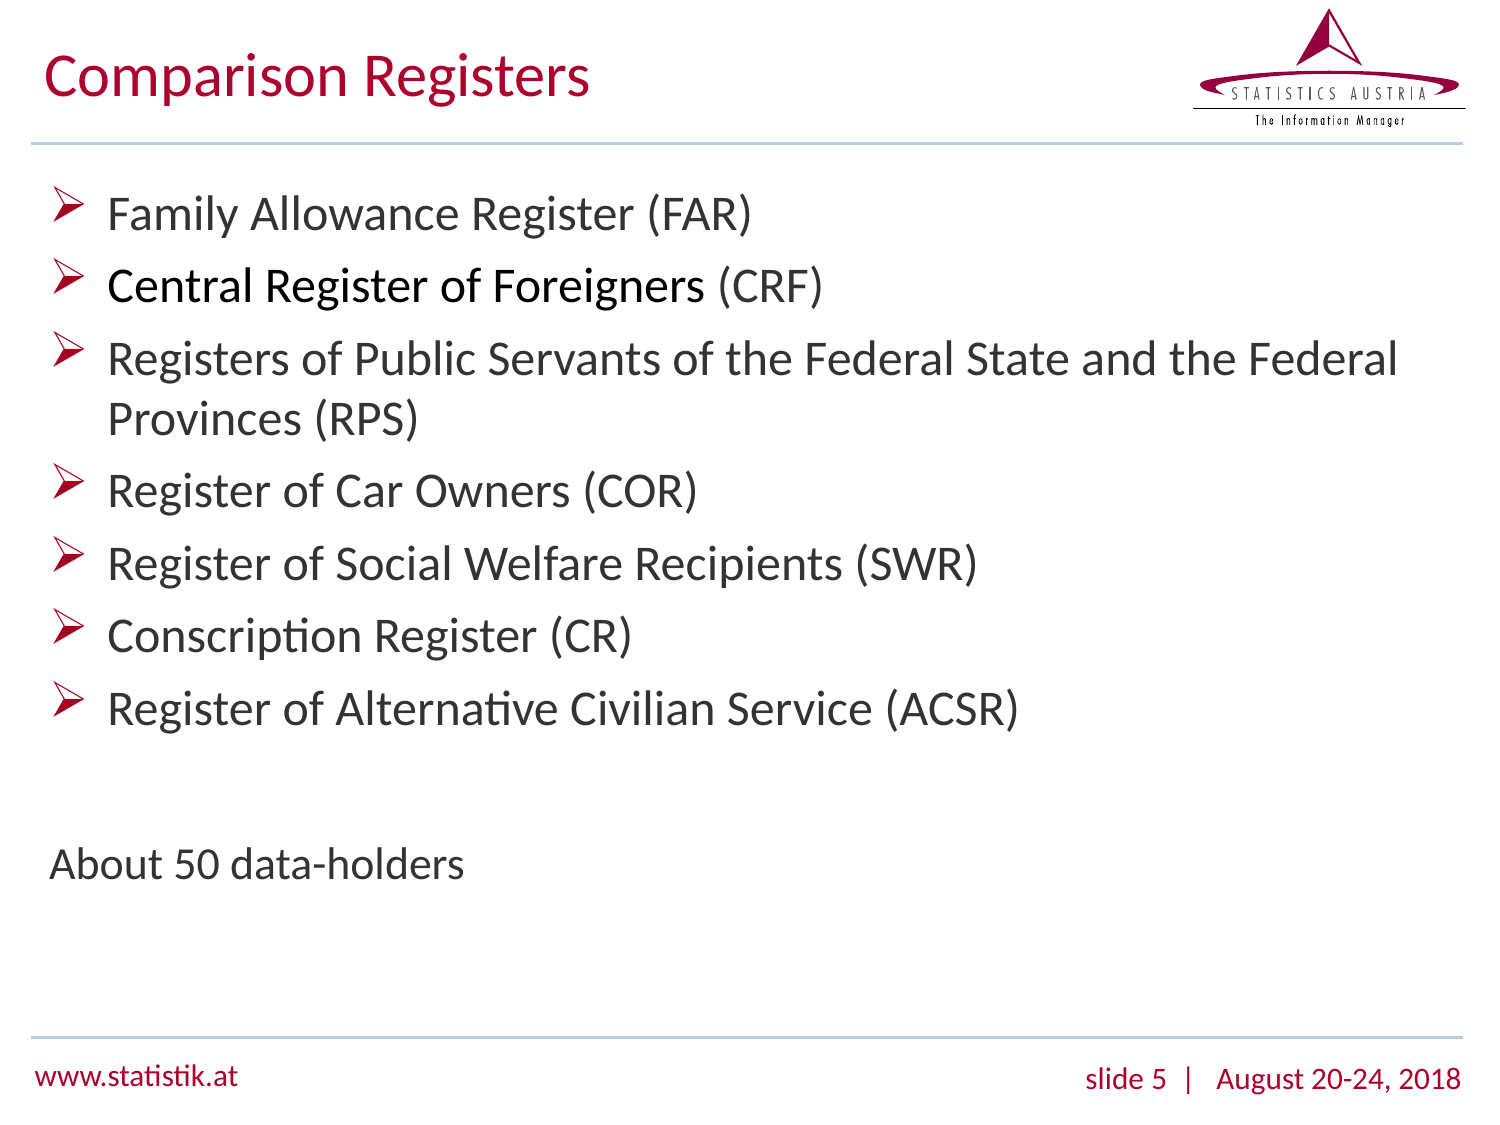

# Comparison Registers
Family Allowance Register (FAR)
Central Register of Foreigners (CRF)
Registers of Public Servants of the Federal State and the Federal Provinces (RPS)
Register of Car Owners (COR)
Register of Social Welfare Recipients (SWR)
Conscription Register (CR)
Register of Alternative Civilian Service (ACSR)

About 50 data-holders